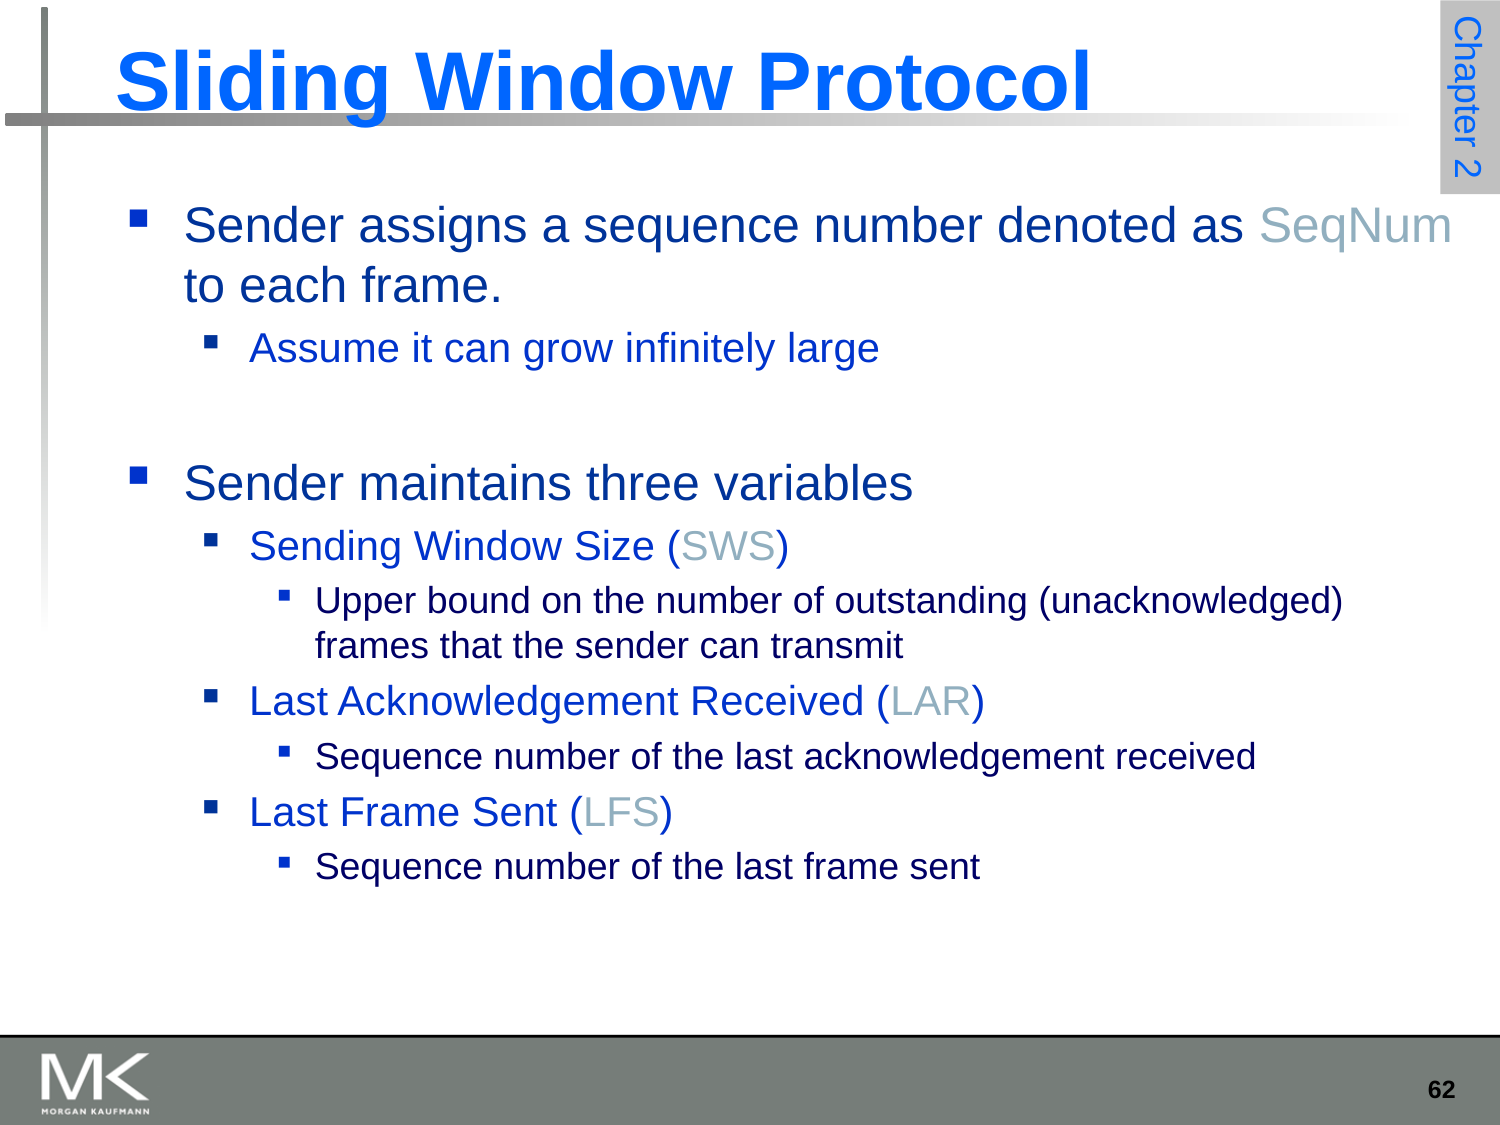

# Sliding Window Protocol
Sender assigns a sequence number denoted as SeqNum to each frame.
Assume it can grow infinitely large

Sender maintains three variables
Sending Window Size (SWS)
Upper bound on the number of outstanding (unacknowledged) frames that the sender can transmit
Last Acknowledgement Received (LAR)
Sequence number of the last acknowledgement received
Last Frame Sent (LFS)
Sequence number of the last frame sent